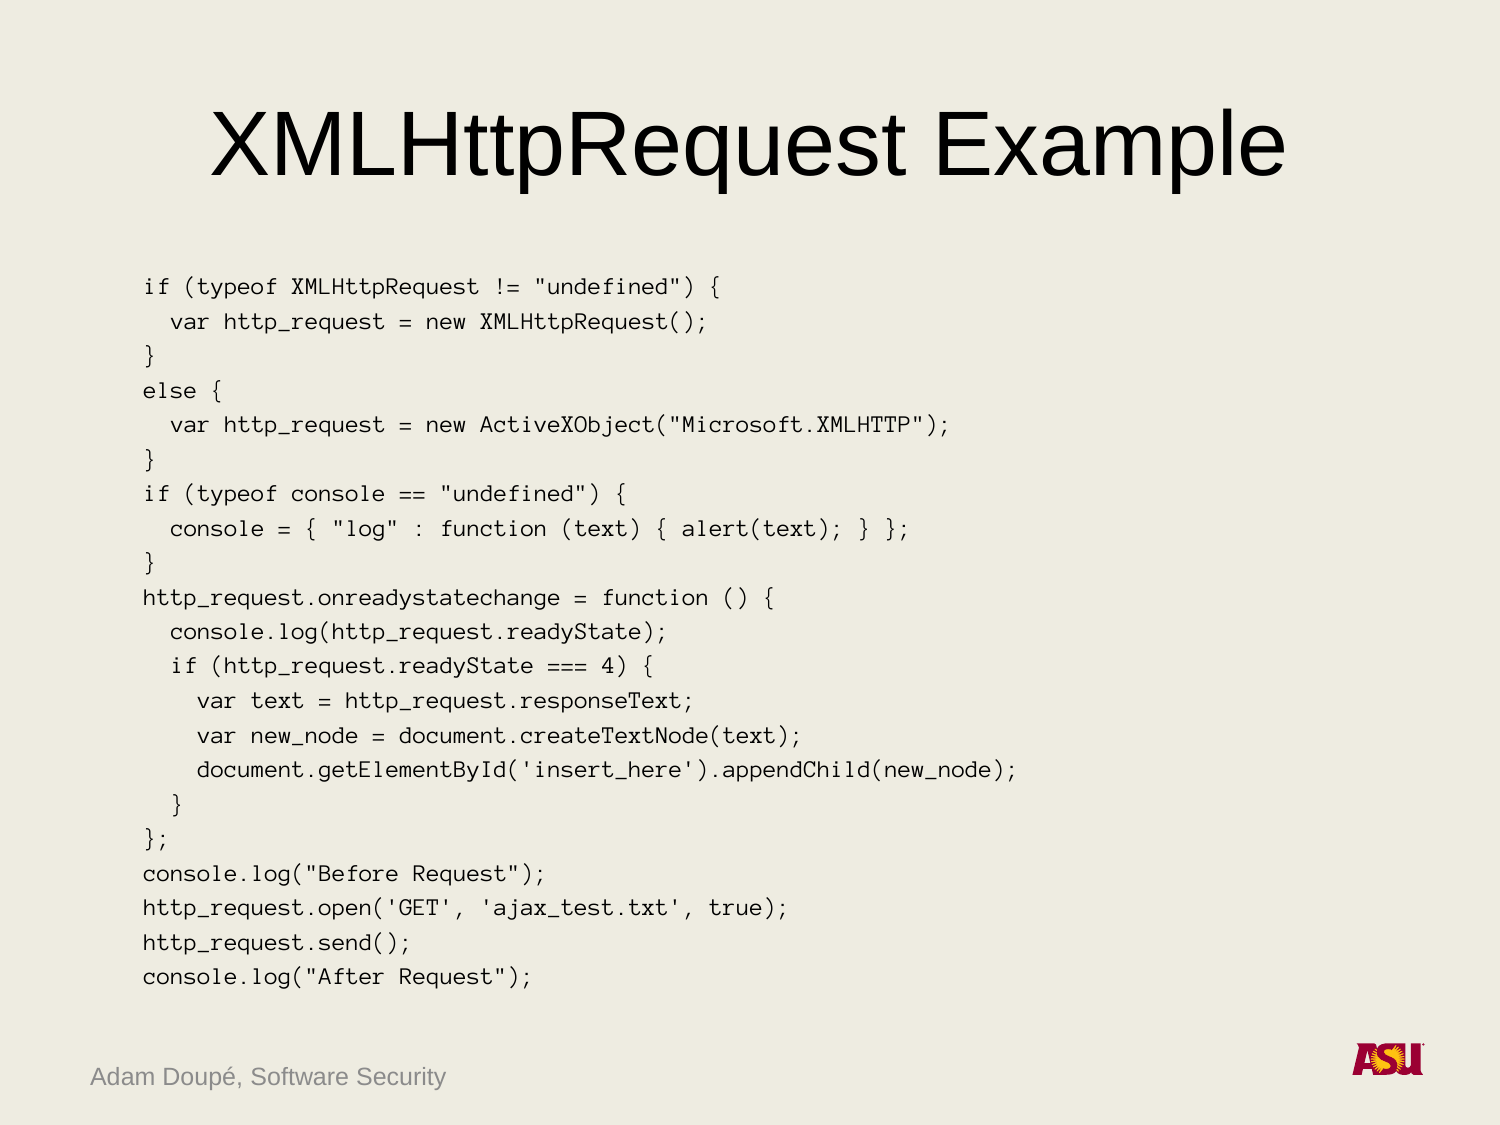

# XMLHttpRequest Example
    if (typeof XMLHttpRequest != "undefined") {
      var http_request = new XMLHttpRequest();
    }
    else {
      var http_request = new ActiveXObject("Microsoft.XMLHTTP");
    }
    if (typeof console == "undefined") {
      console = { "log" : function (text) { alert(text); } };
    }
    http_request.onreadystatechange = function () {
      console.log(http_request.readyState);
      if (http_request.readyState === 4) {
        var text = http_request.responseText;
        var new_node = document.createTextNode(text);
        document.getElementById('insert_here').appendChild(new_node);
      }
    };
    console.log("Before Request");
    http_request.open('GET', 'ajax_test.txt', true);
    http_request.send();
    console.log("After Request");